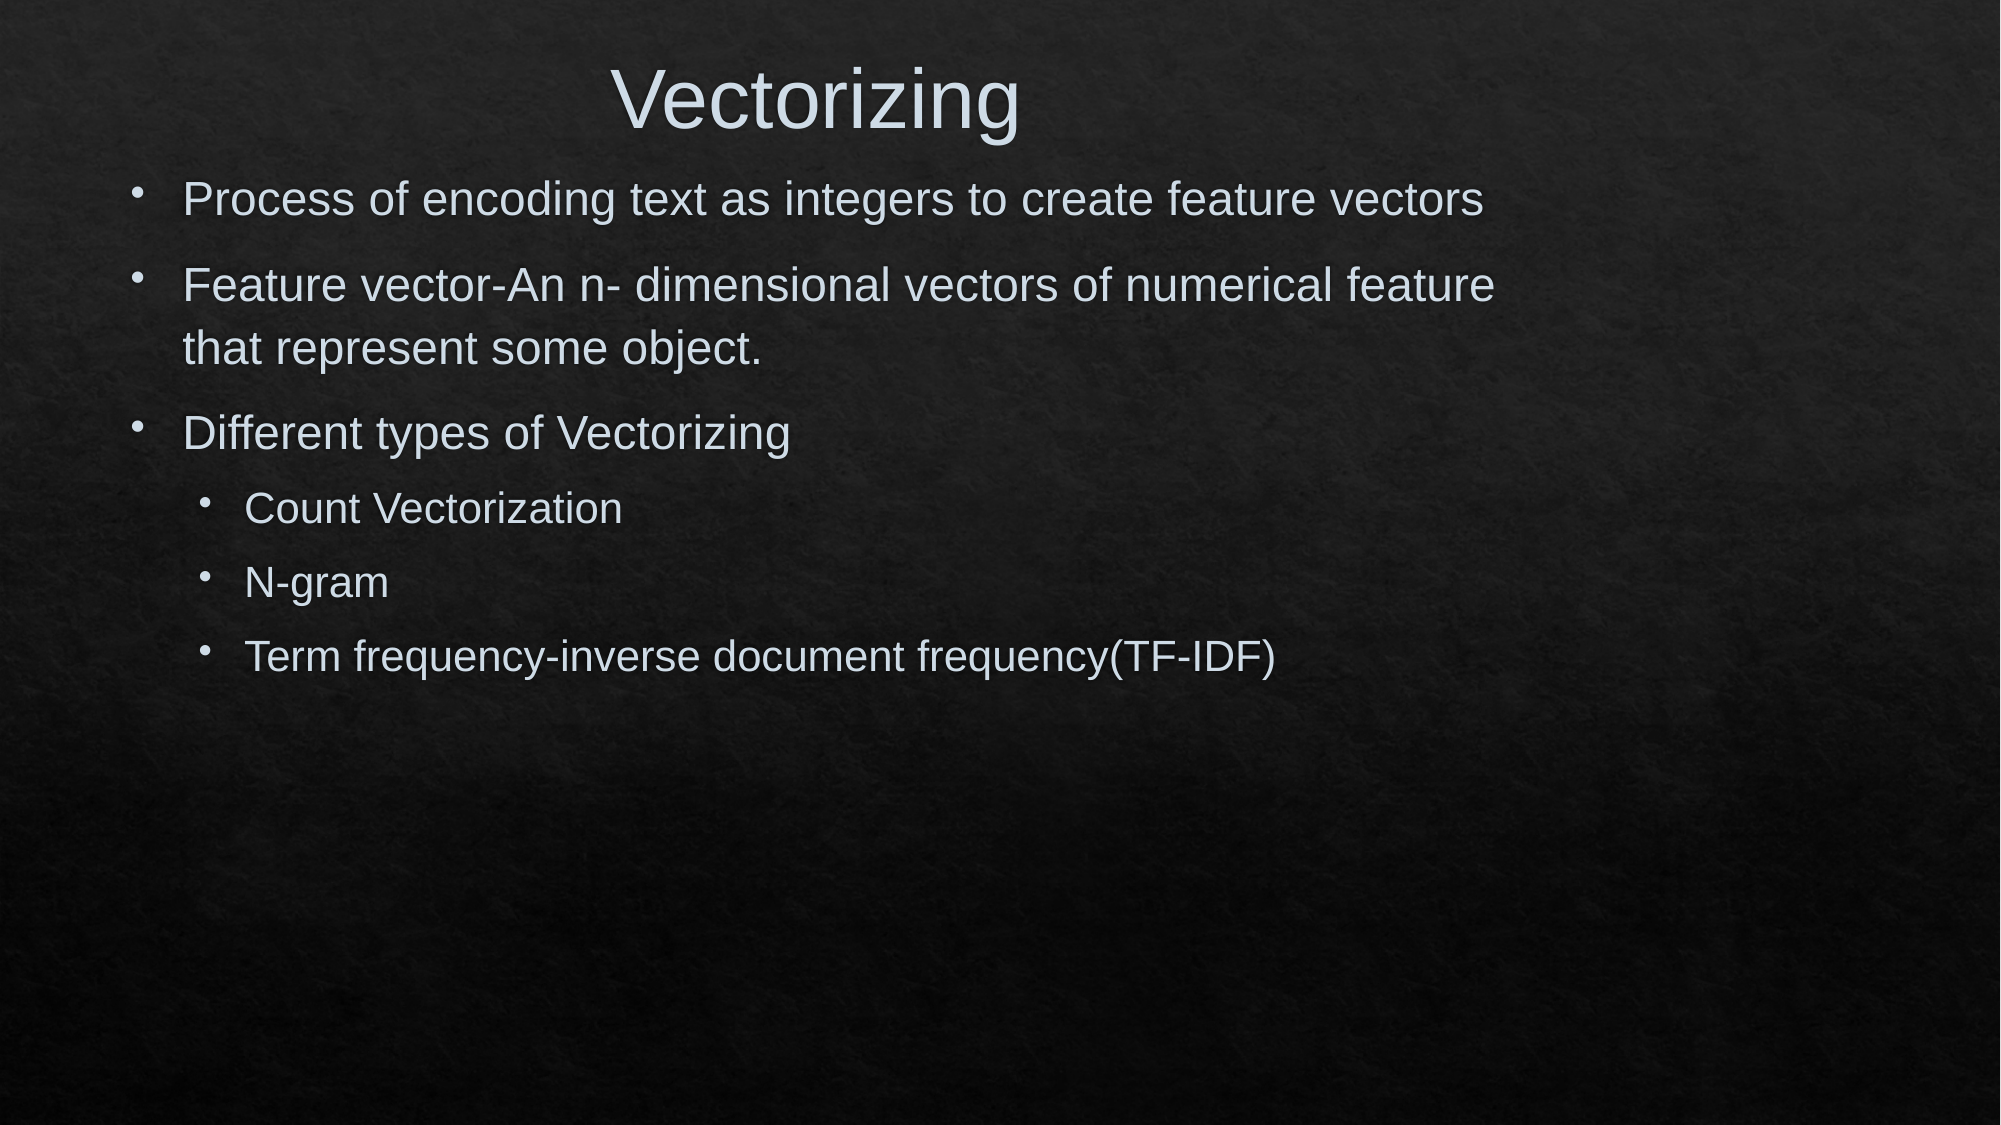

# Vectorizing
Process of encoding text as integers to create feature vectors
Feature vector-An n- dimensional vectors of numerical feature that represent some object.
Different types of Vectorizing
Count Vectorization
N-gram
Term frequency-inverse document frequency(TF-IDF)